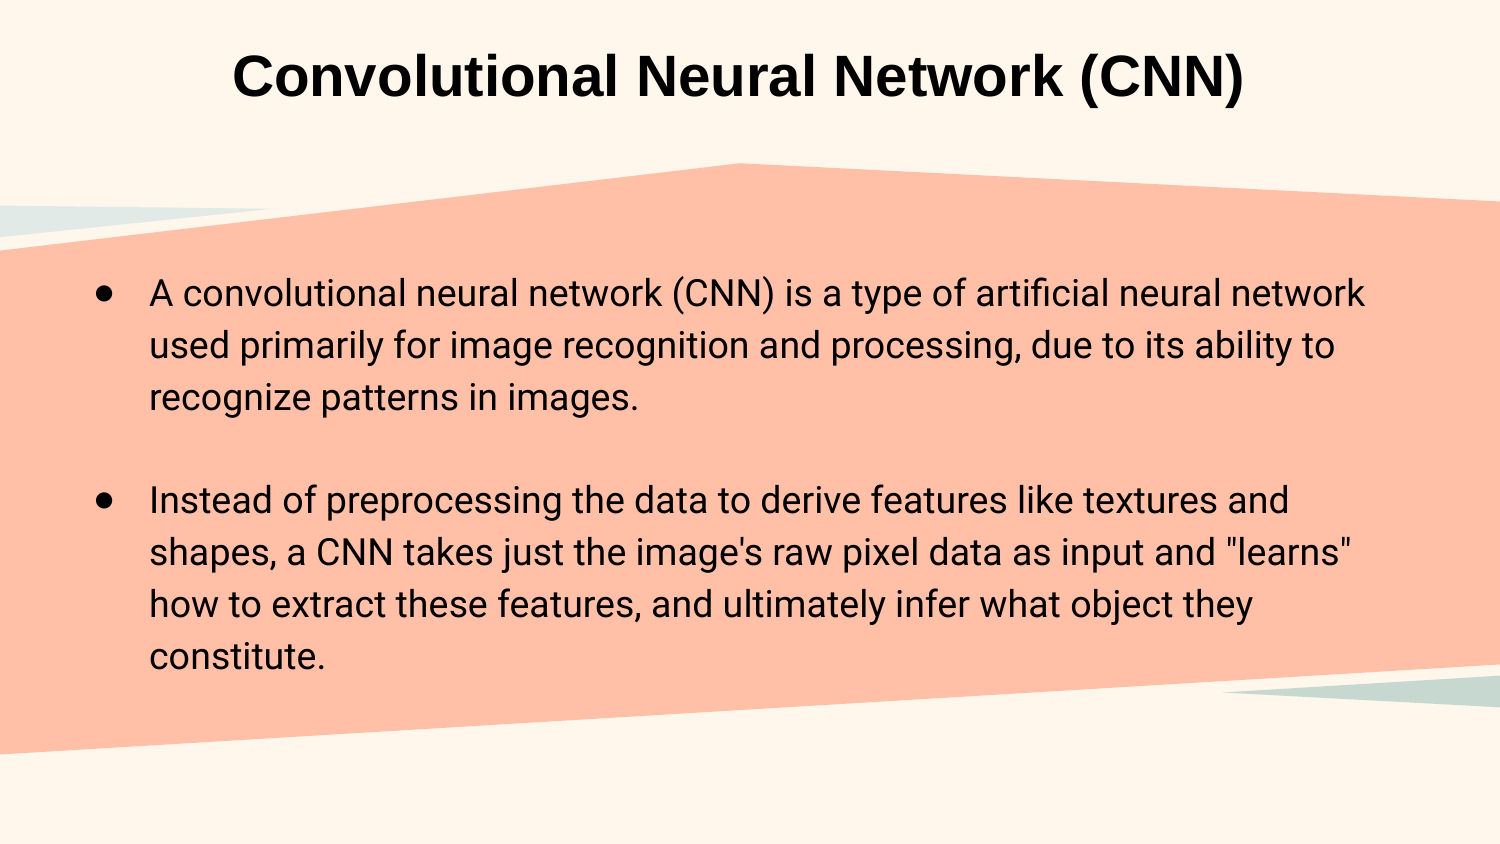

# Convolutional Neural Network (CNN)
A convolutional neural network (CNN) is a type of artificial neural network used primarily for image recognition and processing, due to its ability to recognize patterns in images.

Instead of preprocessing the data to derive features like textures and shapes, a CNN takes just the image's raw pixel data as input and "learns" how to extract these features, and ultimately infer what object they constitute.